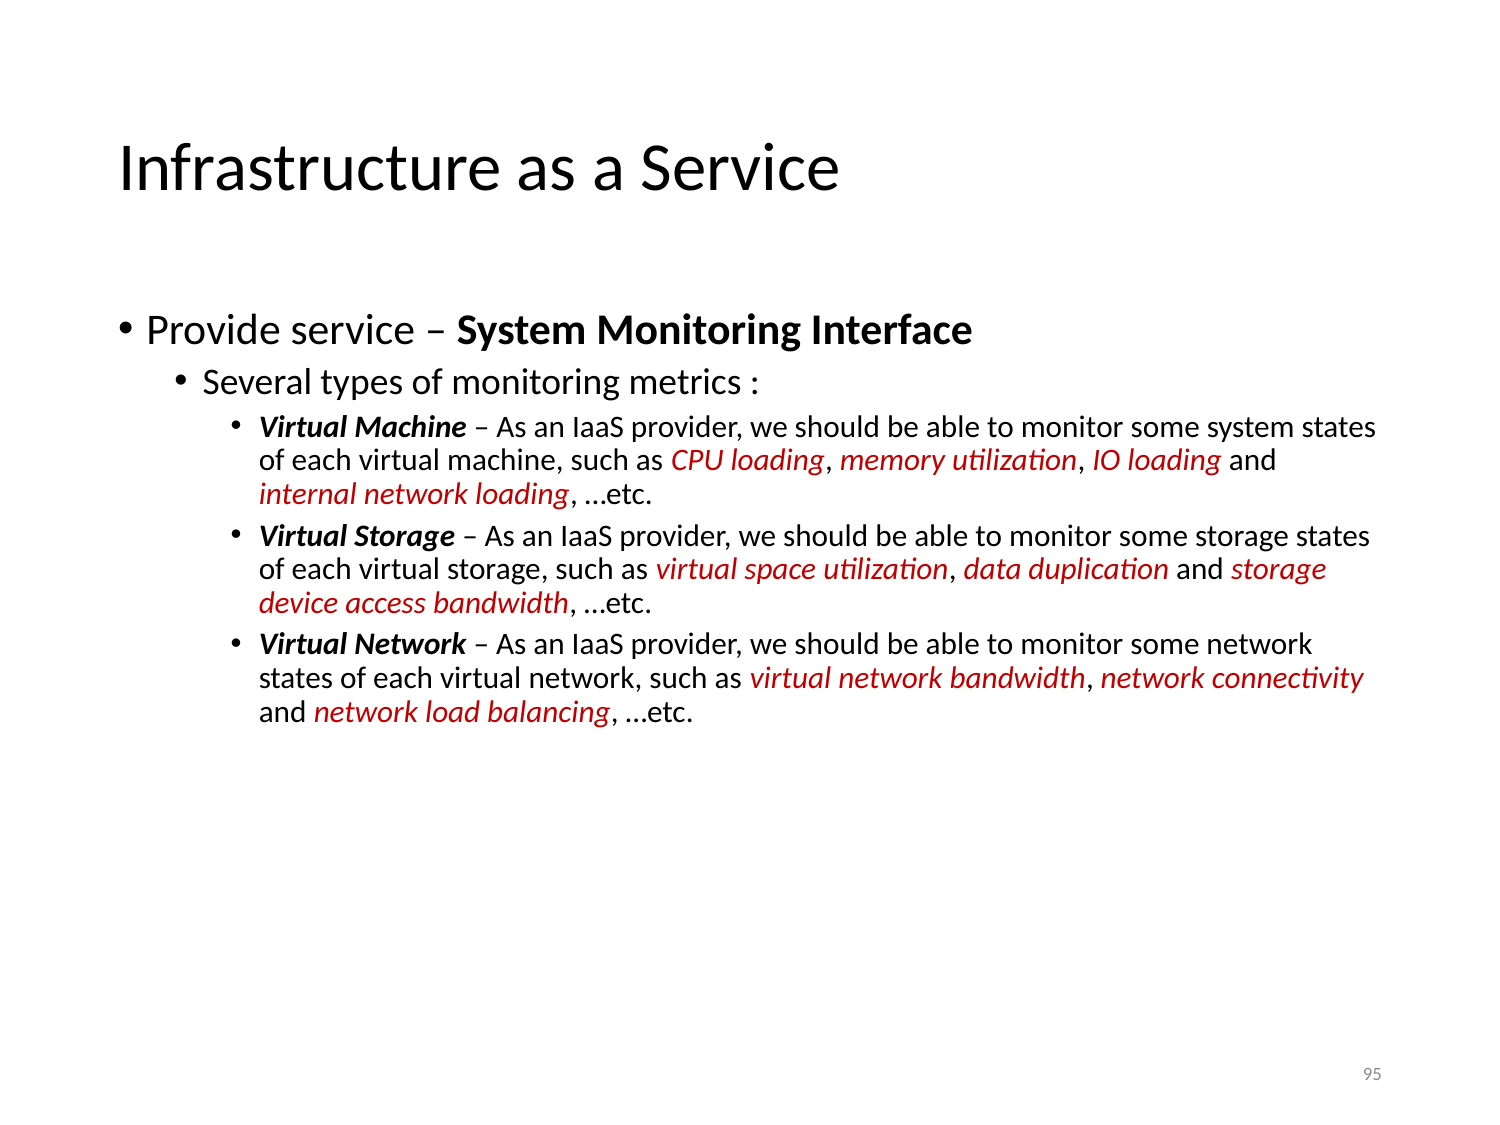

# Infrastructure as a Service
Provide service – System Monitoring Interface
Several types of monitoring metrics :
Virtual Machine – As an IaaS provider, we should be able to monitor some system states of each virtual machine, such as CPU loading, memory utilization, IO loading and internal network loading, …etc.
Virtual Storage – As an IaaS provider, we should be able to monitor some storage states of each virtual storage, such as virtual space utilization, data duplication and storage device access bandwidth, …etc.
Virtual Network – As an IaaS provider, we should be able to monitor some network states of each virtual network, such as virtual network bandwidth, network connectivity and network load balancing, …etc.
95